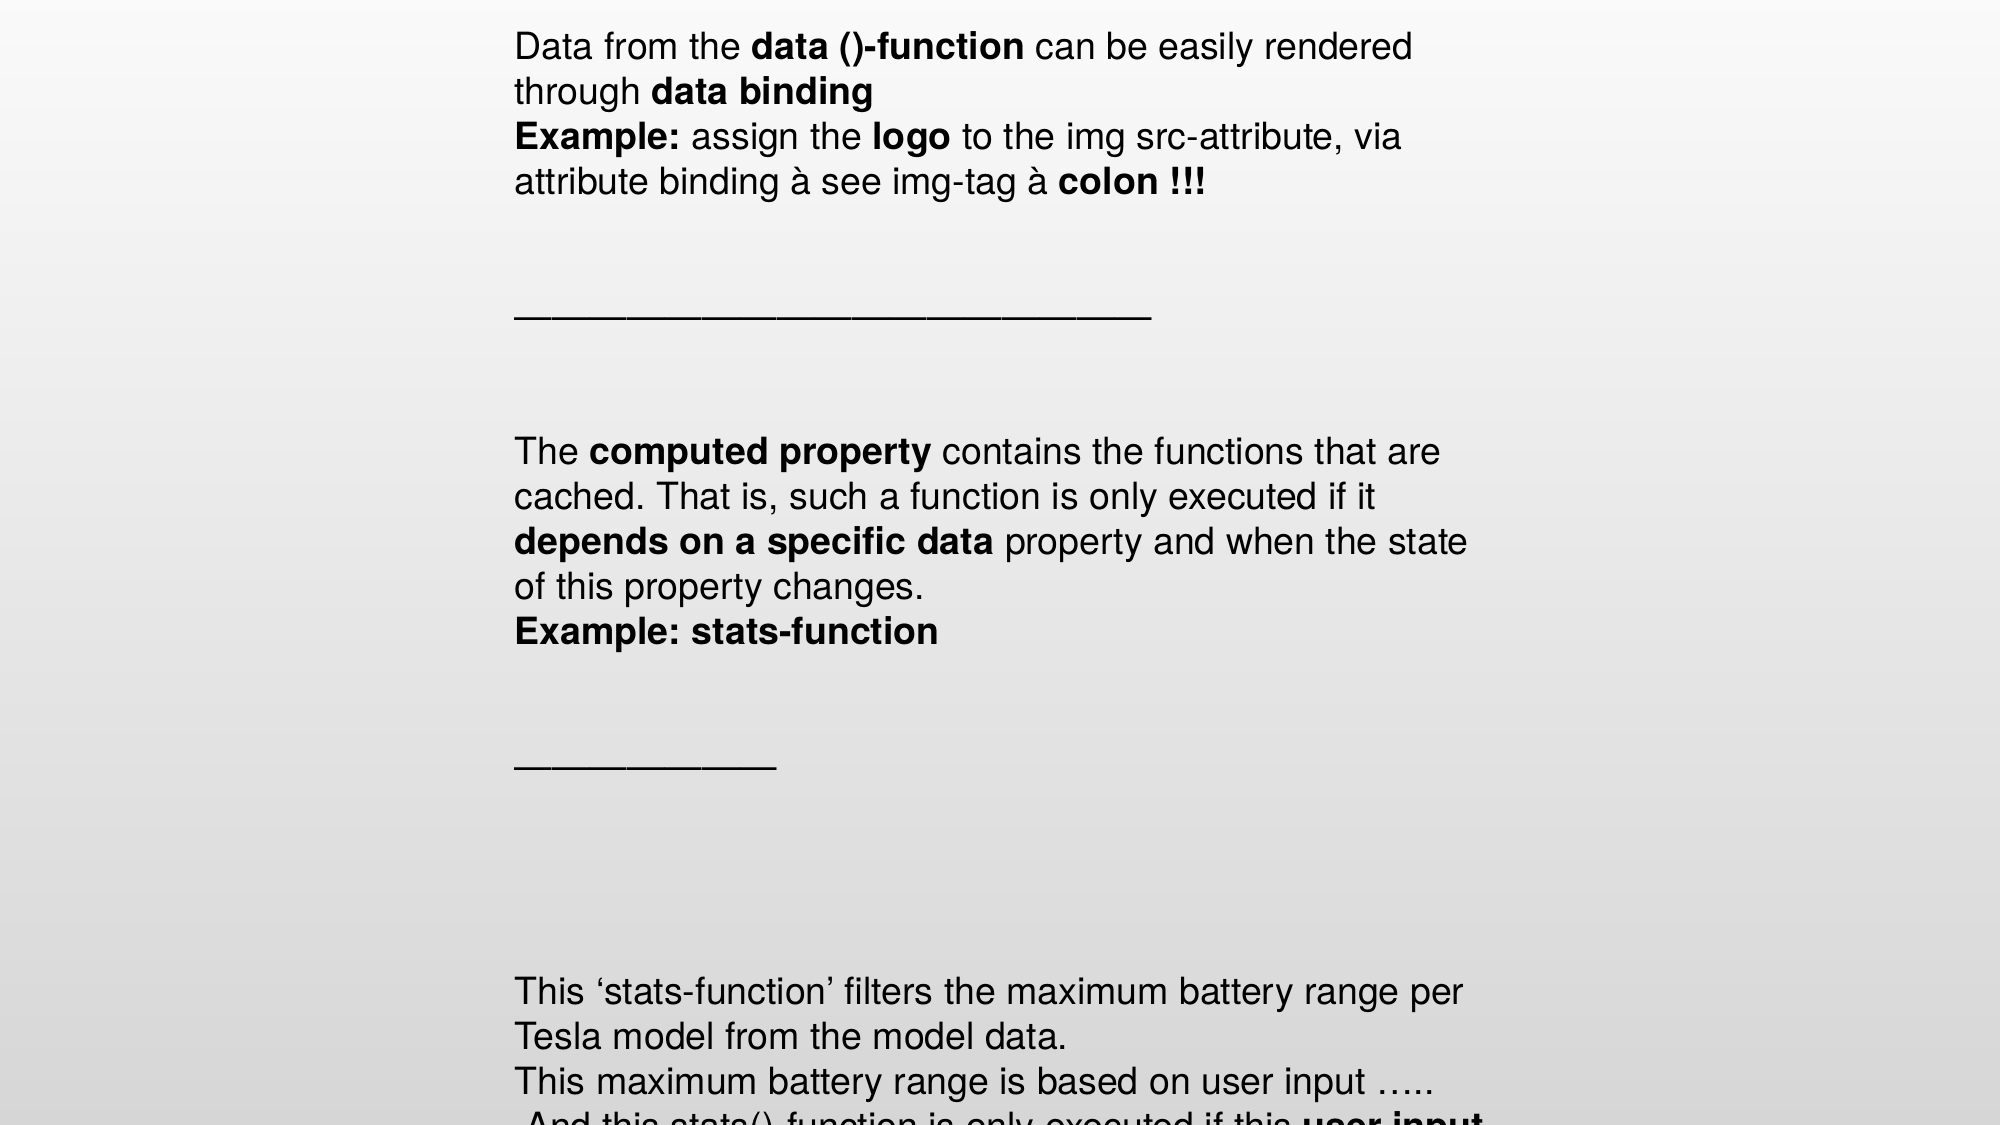

VUE 3

-  Service —> MockData
- This service has a  getModelData() method
—————————

- Components --> Allows you to break your application into smaller, reusable pieces like: buttons, header, footer

————————————

Container components:
•Provides Data and managing the State
•Passing this data via props to child components
•Performing actions/logic via callback functions (to change the state)

Presentational components:
•Dump components à Buttons, inputs, headers, rendering images (example TeslaCar à rendering car - image)
•Receive data via props
•Return data to parent components through an event

Advantages:
•Reusability
•Dumb components are easier to test
•Easier to understand and maintain

————————————

Data from the data ()-function can be easily rendered through data binding
Example: assign the logo to the img src-attribute, via attribute binding à see img-tag à colon !!!

—————————————————

The computed property contains the functions that are cached. That is, such a function is only executed if it depends on a specific data property and when the state of this property changes.
Example: stats-function

———————

This ‘stats-function’ filters the maximum battery range per Tesla model from the model data.
This maximum battery range is based on user input …..
 And this stats()-function is only executed if this user input changes.

—————

REACT

JSX ???

Header is a functional comp —> Arrow function

———

What does useState return?
 It returns a pair of values: the current state and a function that updates it.
———

React is less opinionated, e.g., unlike Vue, it doesn’t force specific solutions for things like, Directives, routing and state management. This makes React a more flexible framework,

————————
Facebook. Facebook, Instagram and Whatsapp is developed with ReactJS

maintained by Facebook